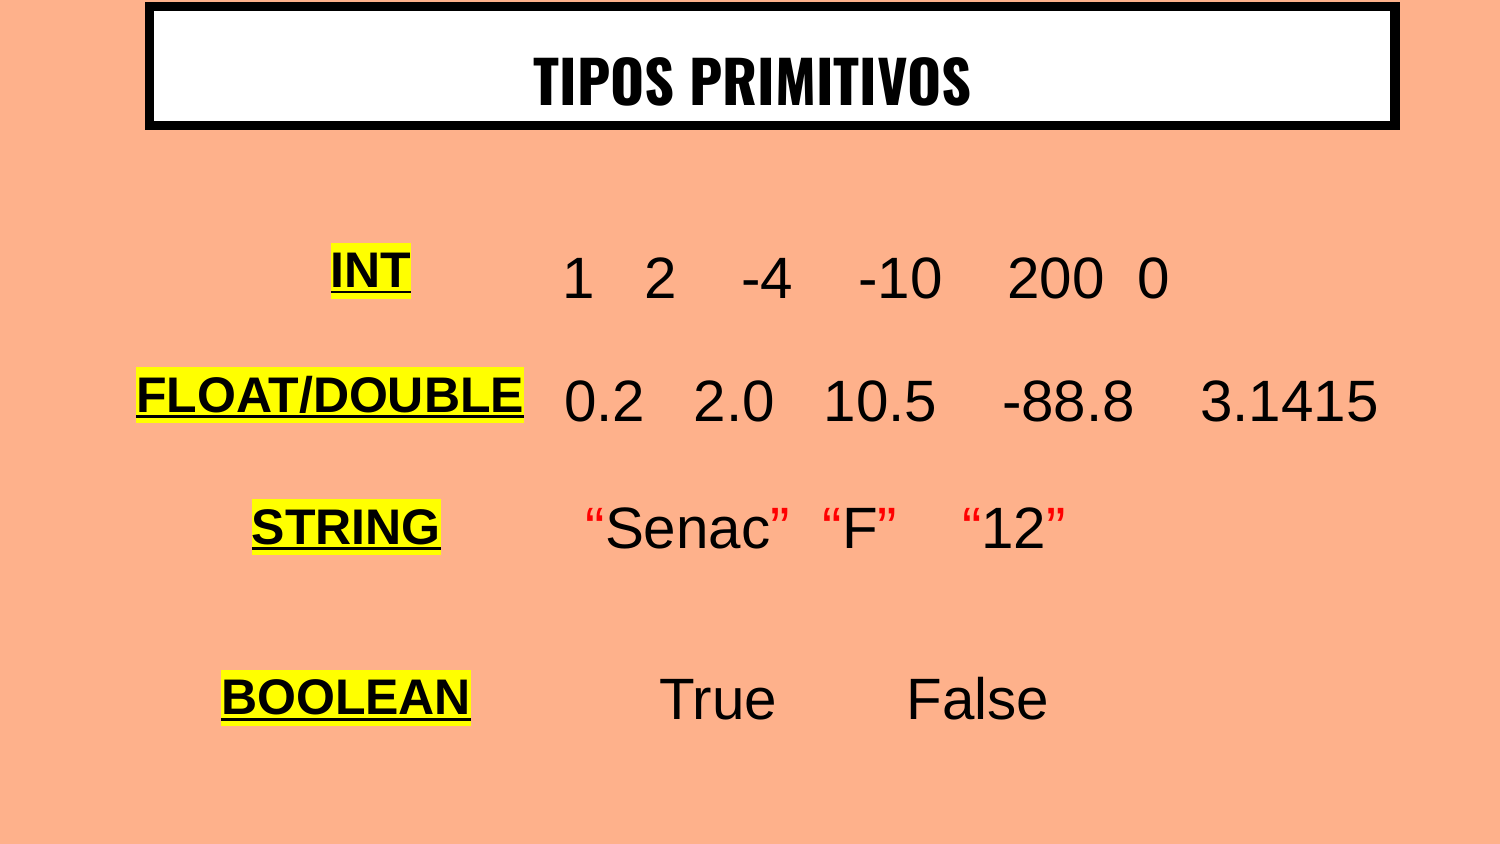

TIPOS PRIMITIVOS
INT
1   2    -4    -10    200  0
FLOAT/DOUBLE
0.2   2.0   10.5    -88.8    3.1415
“Senac”  “F”    “12”
STRING
True        False
BOOLEAN